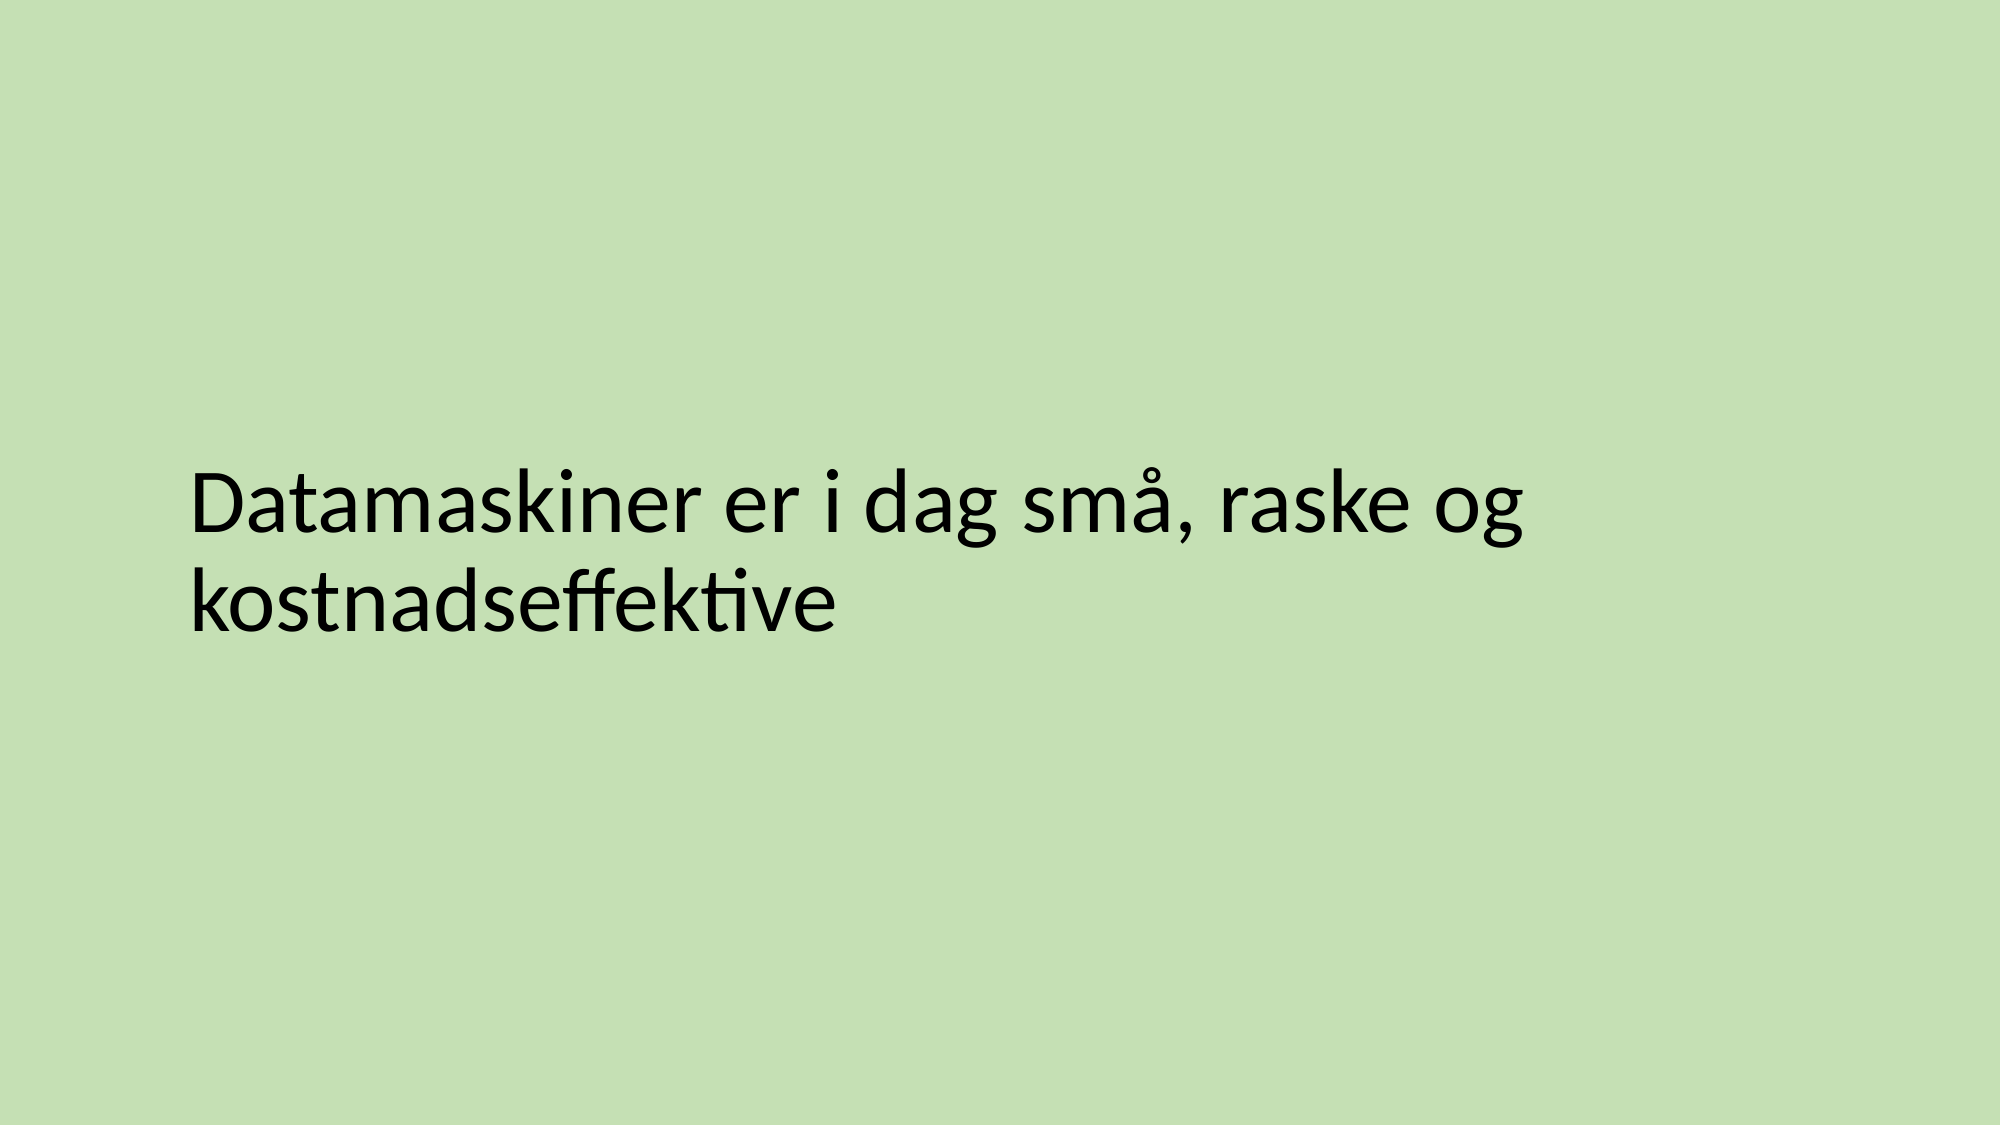

# Datamaskiner er i dag små, raske og kostnadseffektive